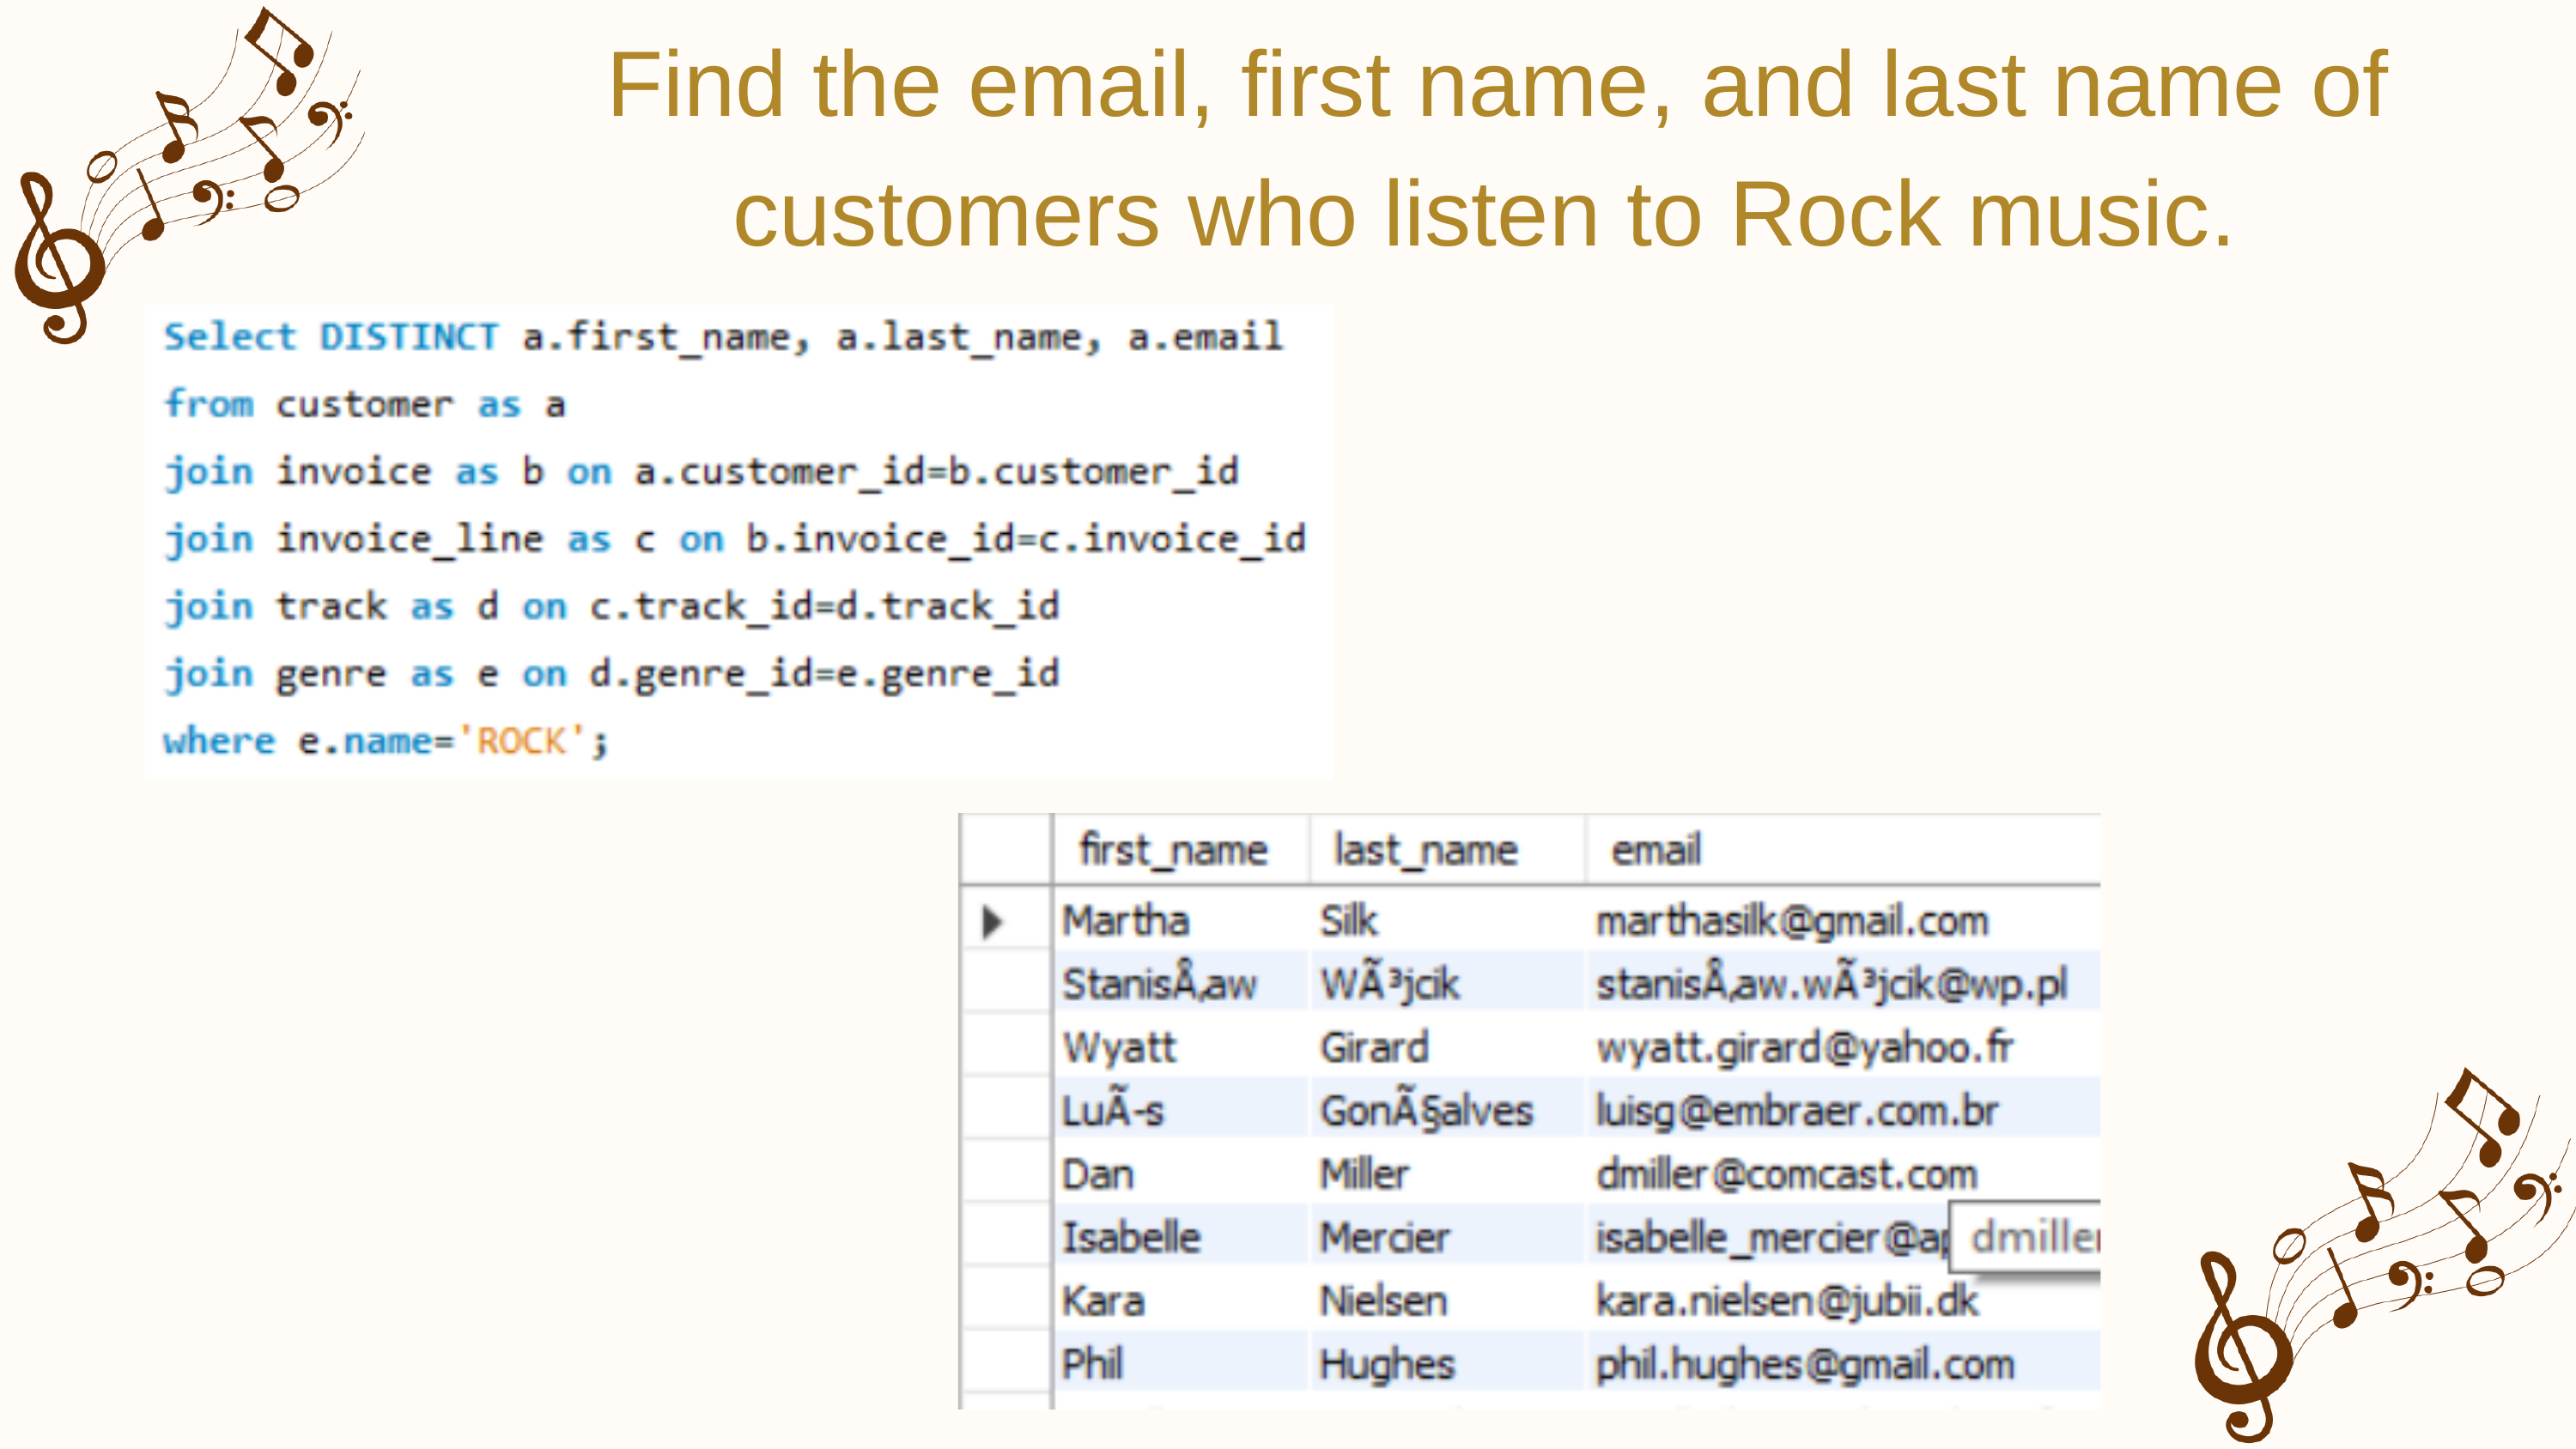

Find the email, first name, and last name of customers who listen to Rock music.